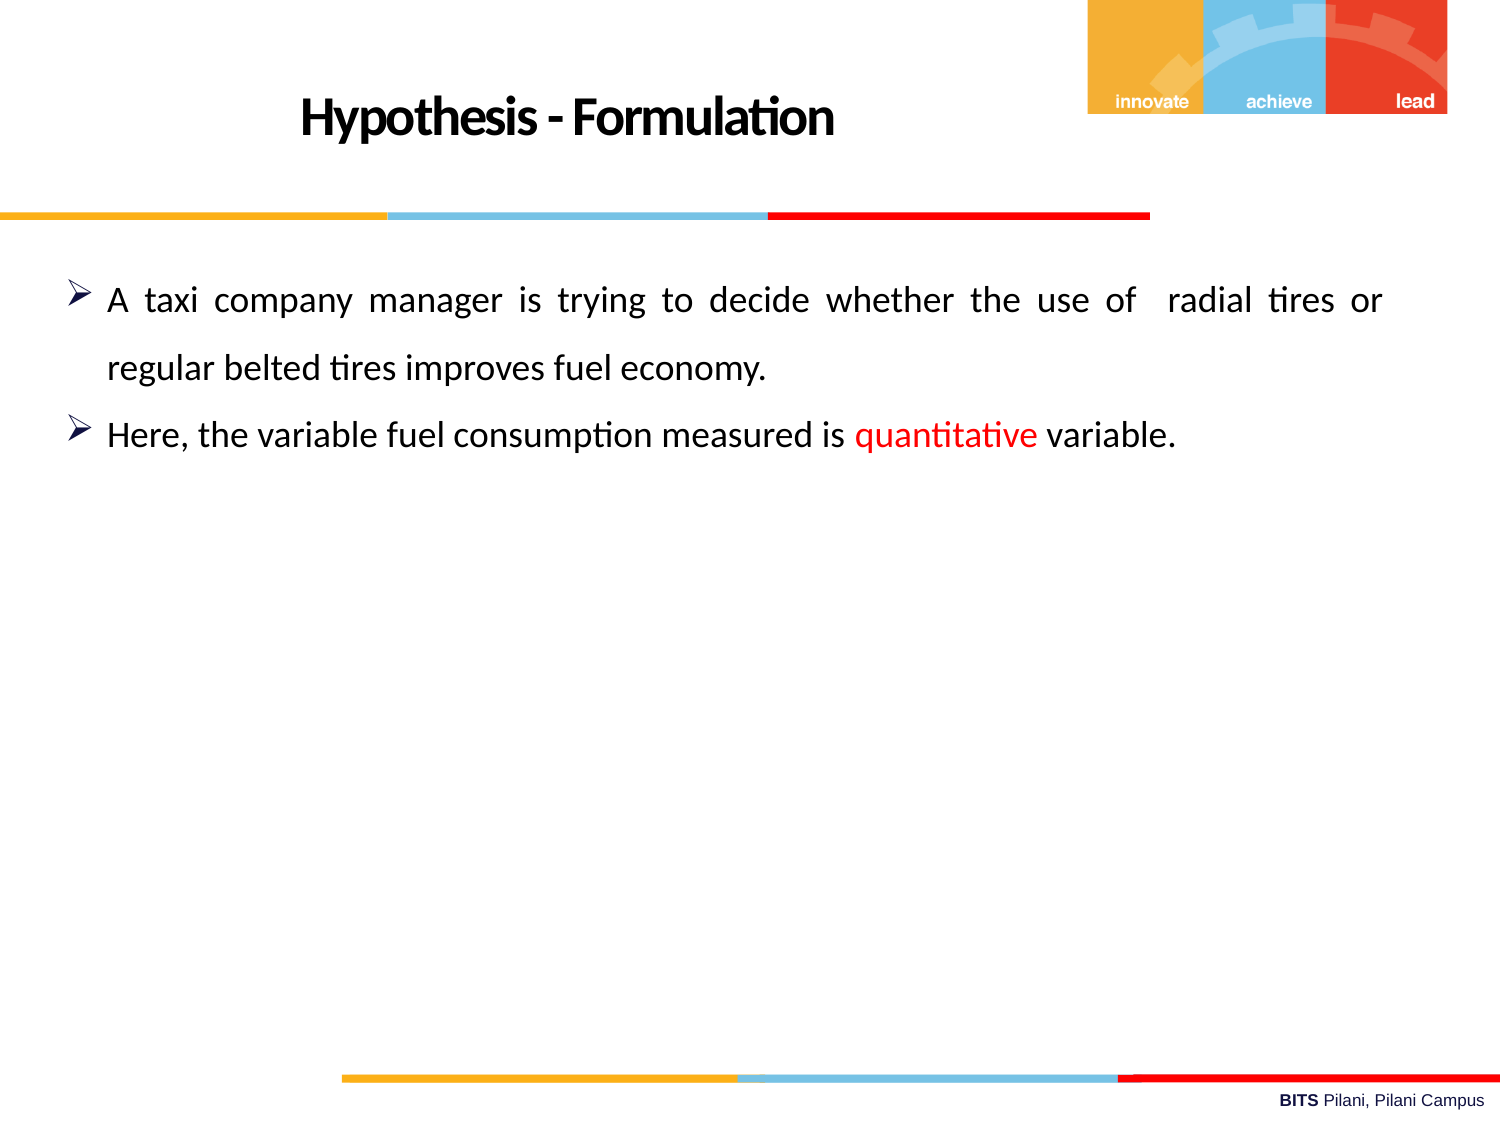

Hypothesis - Formulation
A taxi company manager is trying to decide whether the use of  radial tires or regular belted tires improves fuel economy.
Here, the variable fuel consumption measured is quantitative variable.